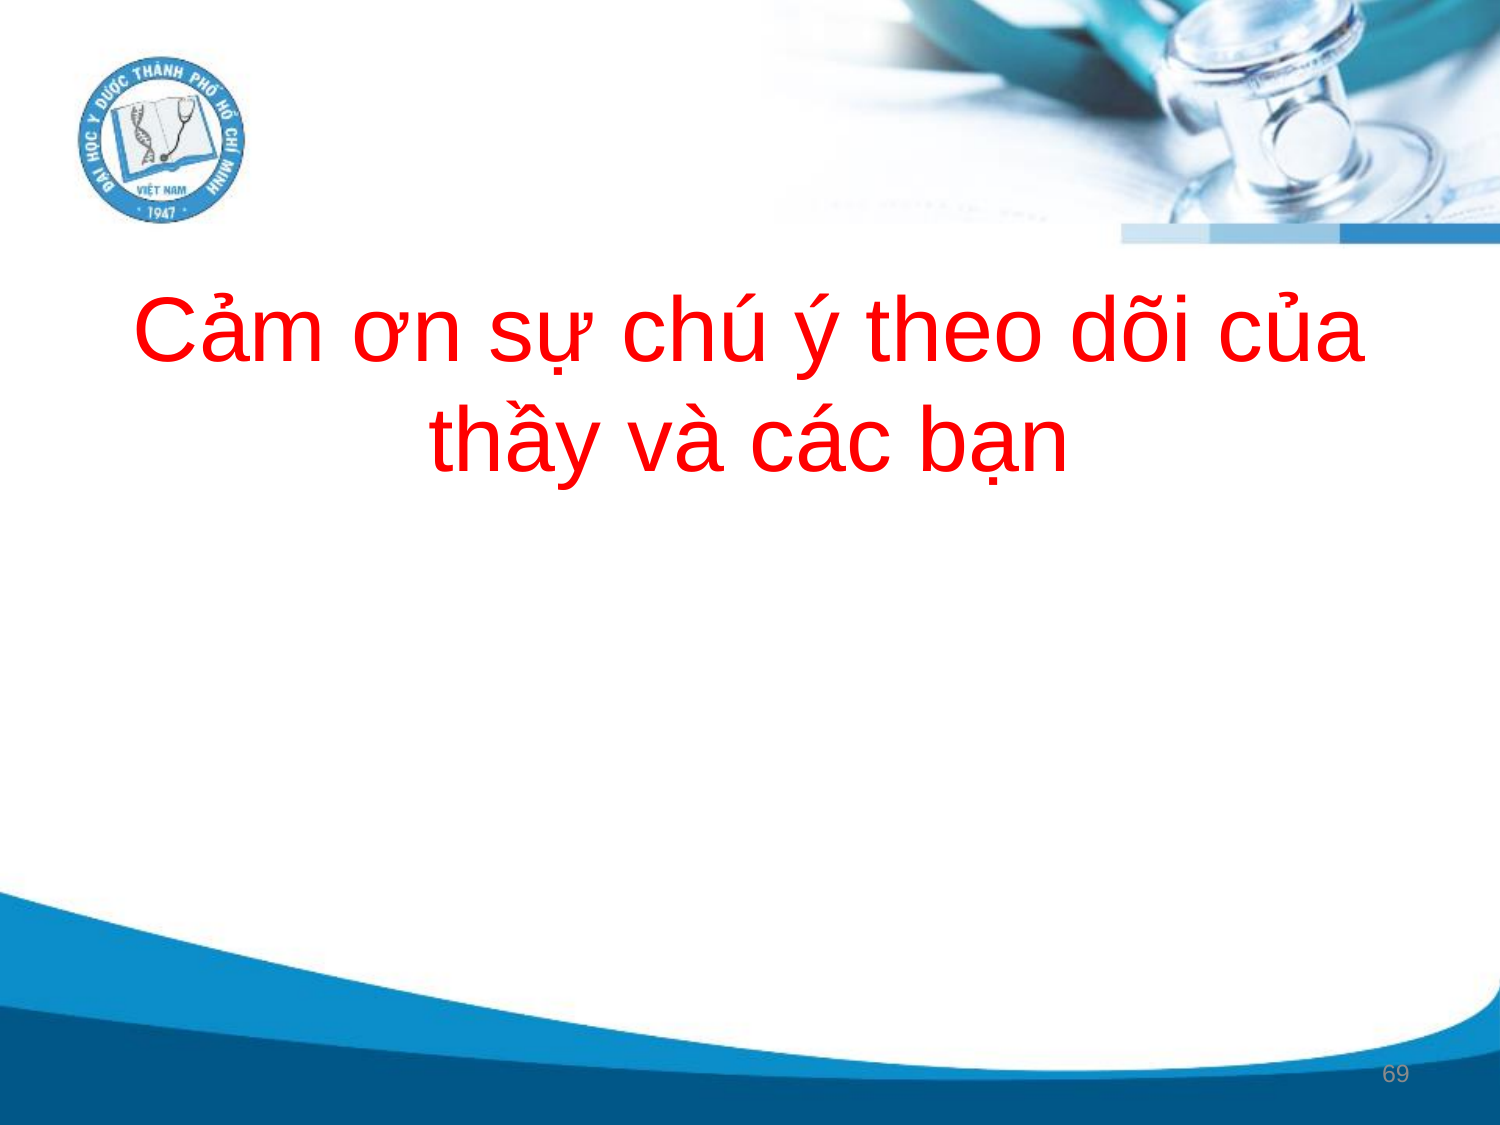

#
Cảm ơn sự chú ý theo dõi của thầy và các bạn
69